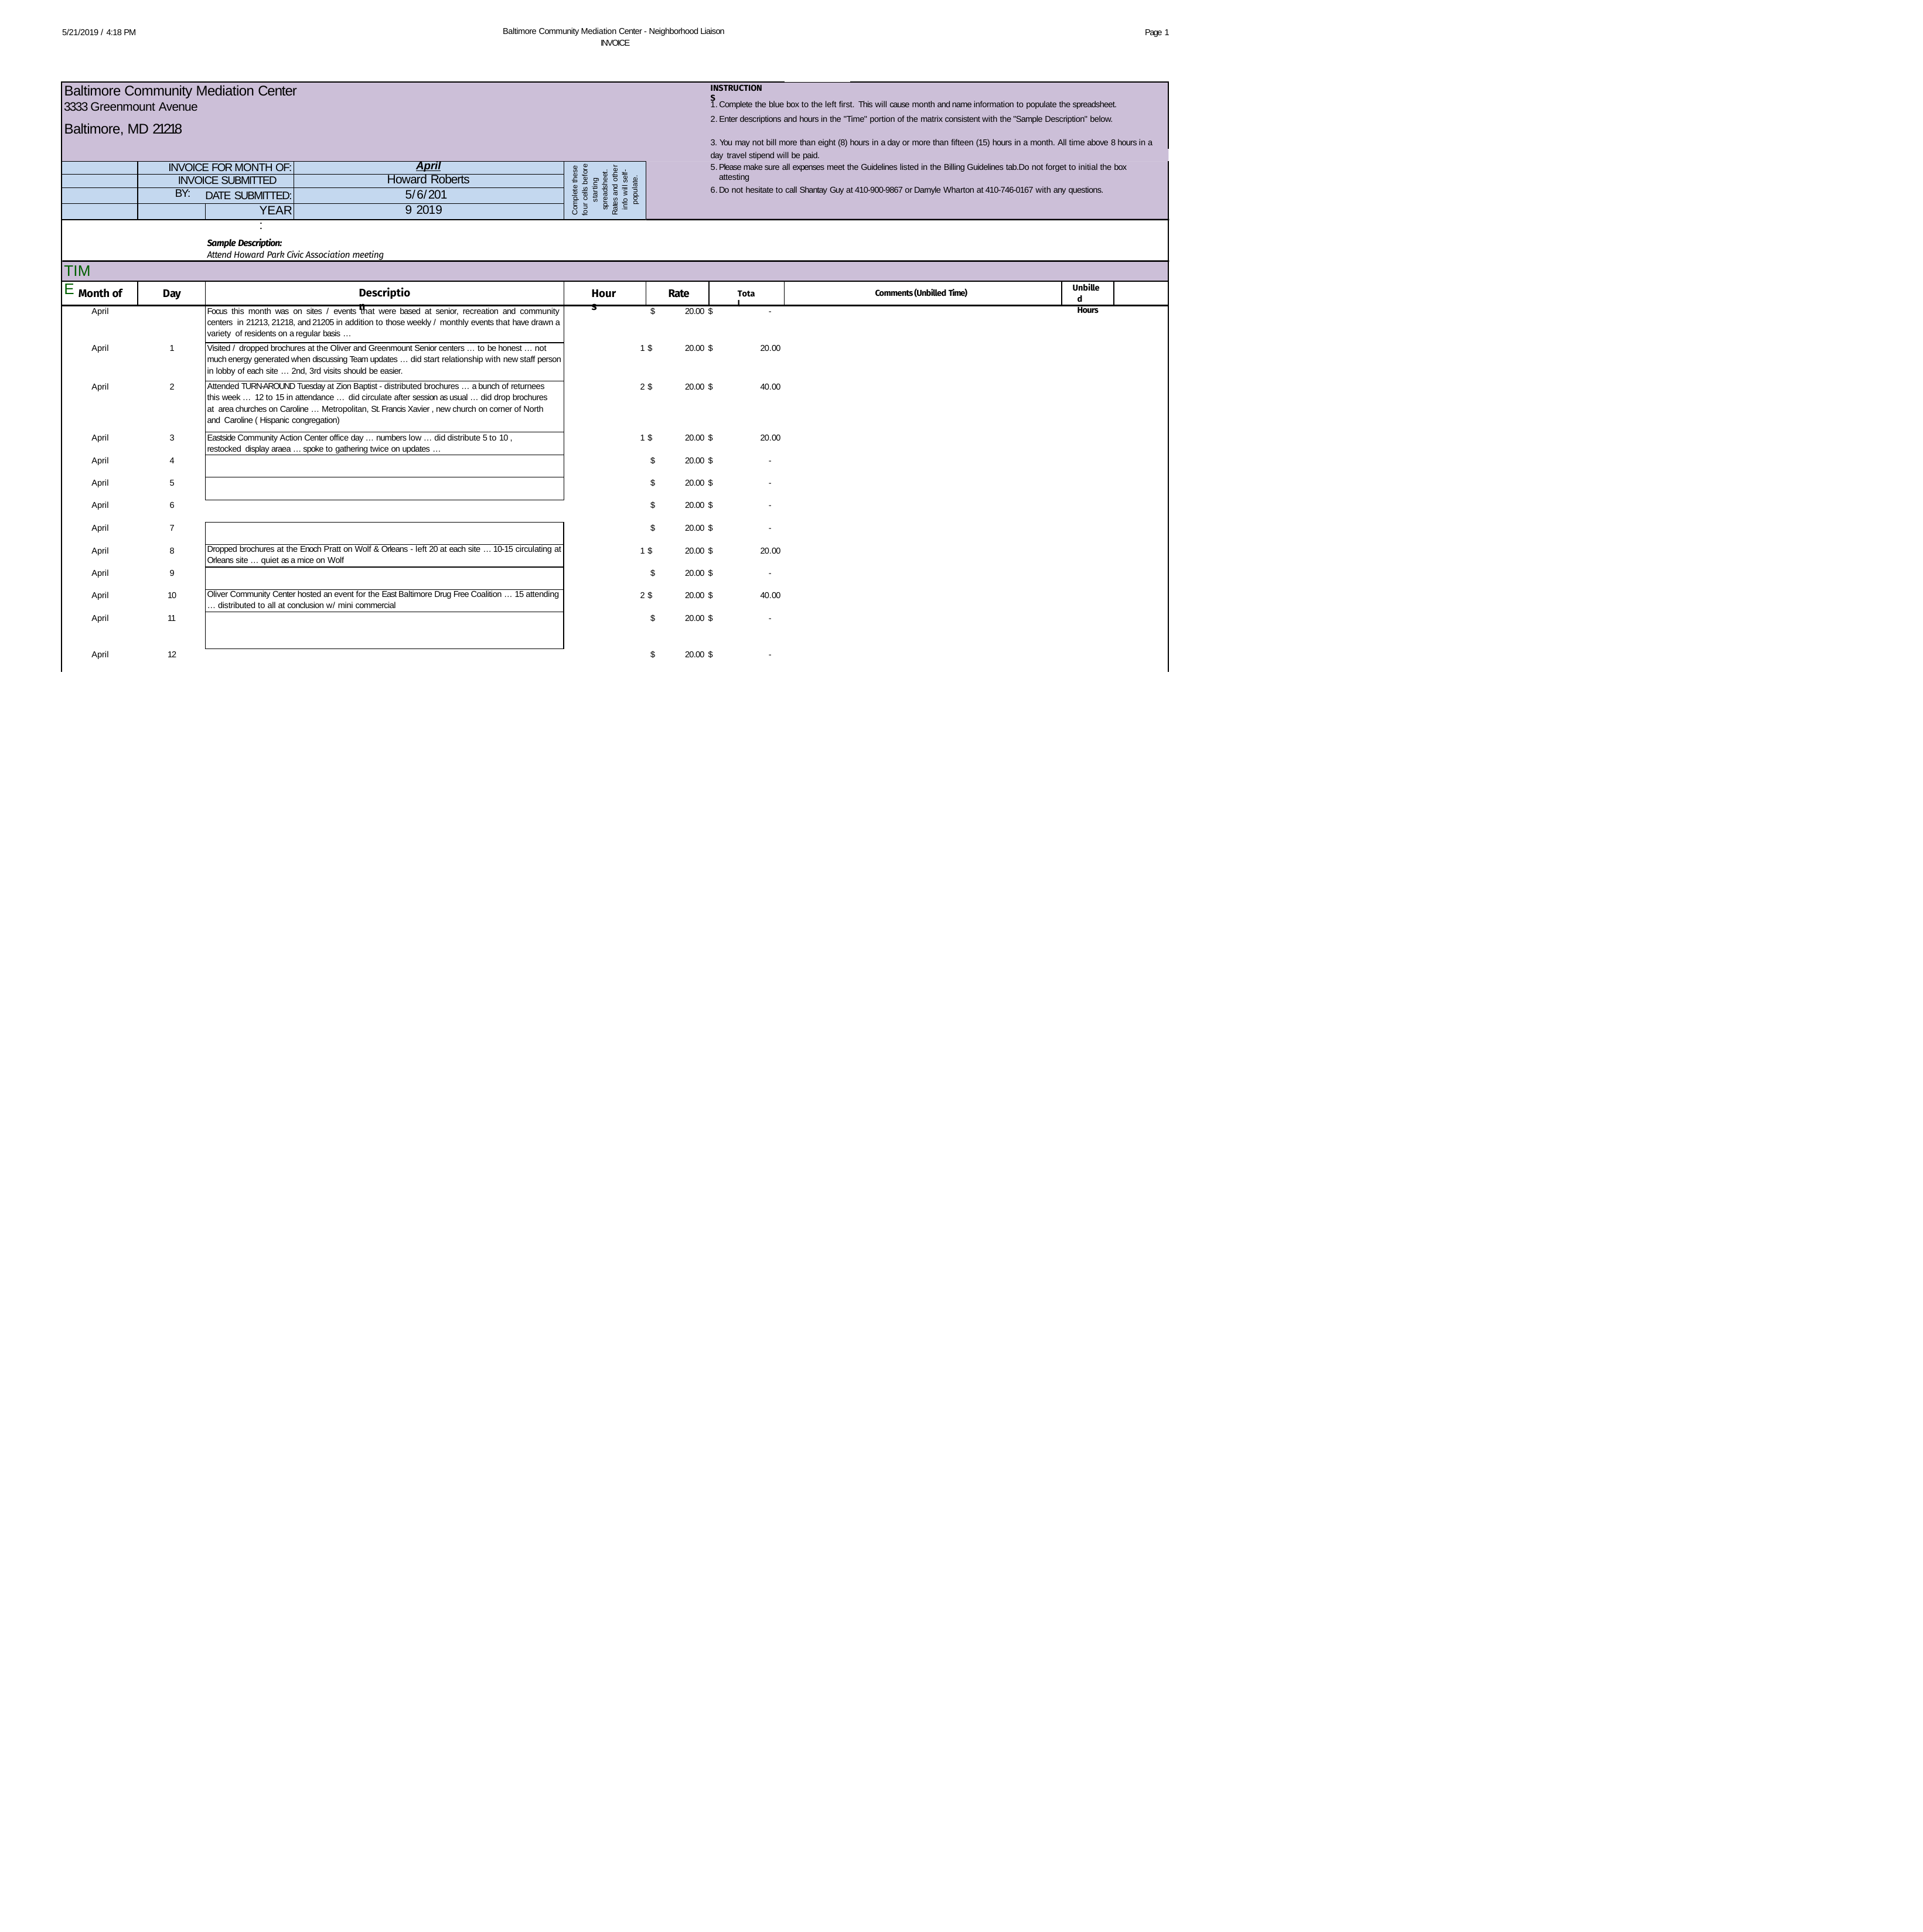

Baltimore Community Mediation Center - Neighborhood Liaison  INVOICE
5/21/2019 / 4:18 PM
Page 1
Baltimore Community Mediation Center
3333 Greenmount Avenue
Baltimore, MD 21218
INSTRUCTIONS

Complete the blue box to the left first. This will cause month and name information to populate the spreadsheet.
Enter descriptions and hours in the "Time" portion of the matrix consistent with the "Sample Description" below.
3. You may not bill more than eight (8) hours in a day or more than fifteen (15) hours in a month. All time above 8 hours in a day  travel stipend will be paid.
Please make sure all expenses meet the Guidelines listed in the Billing Guidelines tab.Do not forget to initial the box attesting
Do not hesitate to call Shantay Guy at 410-900-9867 or Darnyle Wharton at 410-746-0167 with any questions.
April
Howard Roberts
INVOICE FOR MONTH OF:  INVOICE SUBMITTED BY:

Complete these
four cells before  starting  spreadsheet.
Rates and other  info will self-  populate.

5/6/2019
DATE SUBMITTED:

2019
YEAR:

Sample Description:
Attend Howard Park Civic Association meeting
TIME

Unbilled  Hours

Description
Month of
Day
Hours
Rate
Comments (Unbilled Time)
Total
Focus this month was on sites / events that were based at senior, recreation and community centers  in 21213, 21218, and 21205 in addition to those weekly / monthly events that have drawn a variety  of residents on a regular basis …
April
$
20.00 $
-

Visited / dropped brochures at the Oliver and Greenmount Senior centers … to be honest … not  much energy generated when discussing Team updates … did start relationship with new staff person  in lobby of each site … 2nd, 3rd visits should be easier.
April
1
1 $
20.00 $
20.00

Attended TURN-AROUND Tuesday at Zion Baptist - distributed brochures … a bunch of returnees  this week … 12 to 15 in attendance … did circulate after session as usual … did drop brochures at  area churches on Caroline … Metropolitan, St. Francis Xavier , new church on corner of North and  Caroline ( Hispanic congregation)
April
2
2 $
20.00 $
40.00

Eastside Community Action Center office day … numbers low … did distribute 5 to 10 , restocked  display araea … spoke to gathering twice on updates …
April
3
1 $
20.00 $
20.00

April
4
$
20.00 $
-

April
5
$
20.00 $
-

April
6
$
20.00 $
-

April
7
$
20.00 $
-
|  |
| --- |
| Dropped brochures at the Enoch Pratt on Wolf & Orleans - left 20 at each site … 10-15 circulating at Orleans site … quiet as a mice on Wolf |
|  |
| Oliver Community Center hosted an event for the East Baltimore Drug Free Coalition … 15 attending … distributed to all at conclusion w/ mini commercial |
|  |
April
8
1 $
20.00 $
20.00
April
9
$
20.00 $
-
April
10
2 $
20.00 $
40.00
April
11
$
20.00 $
-
April
12
$
20.00 $
-